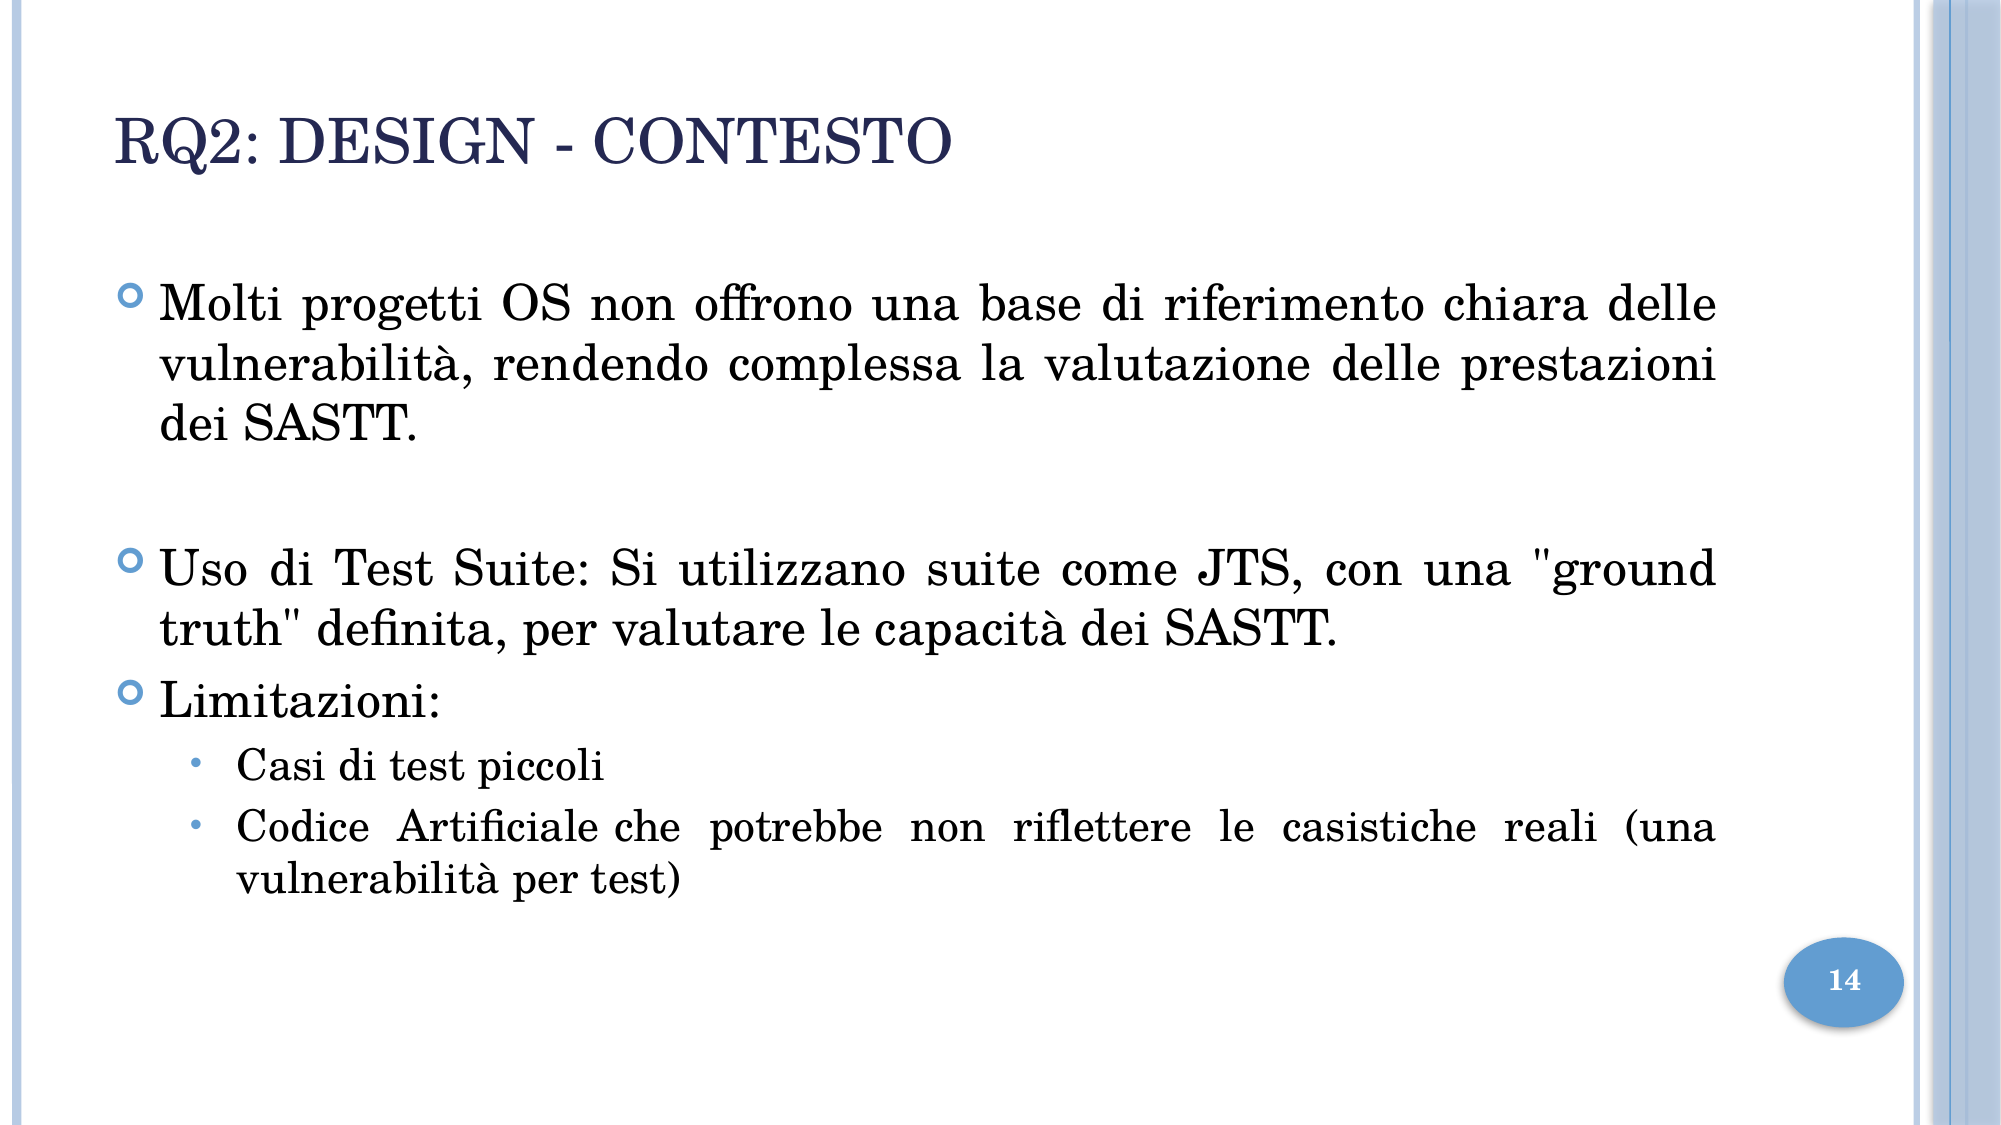

# RQ2: Design - Contesto
Molti progetti OS non offrono una base di riferimento chiara delle vulnerabilità, rendendo complessa la valutazione delle prestazioni dei SASTT.

Uso di Test Suite: Si utilizzano suite come JTS, con una "ground truth" definita, per valutare le capacità dei SASTT.
Limitazioni:
Casi di test piccoli
Codice Artificiale che potrebbe non riflettere le casistiche reali (una vulnerabilità per test)
14